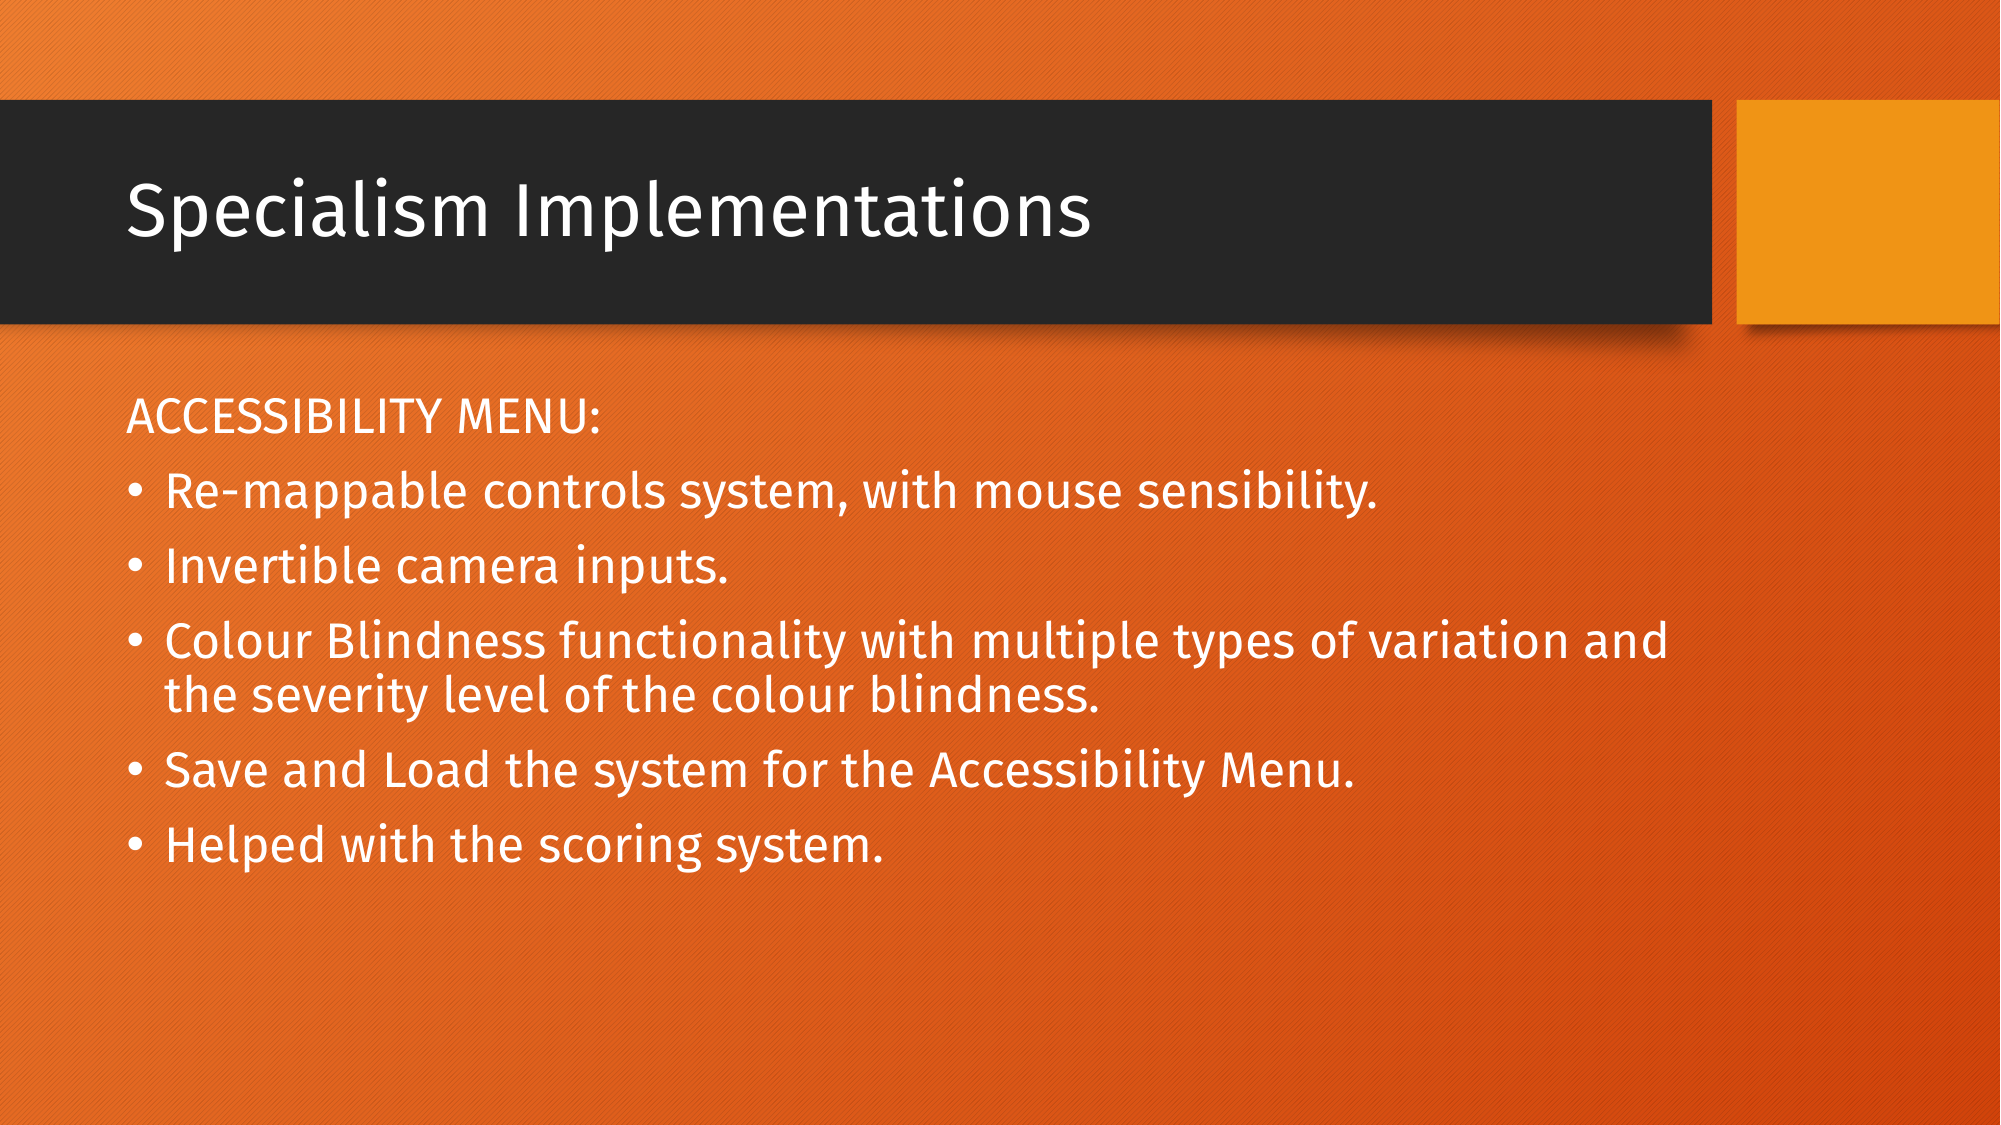

# Specialism Implementations
ACCESSIBILITY MENU:
Re-mappable controls system, with mouse sensibility.
Invertible camera inputs.
Colour Blindness functionality with multiple types of variation and the severity level of the colour blindness.
Save and Load the system for the Accessibility Menu.
Helped with the scoring system.